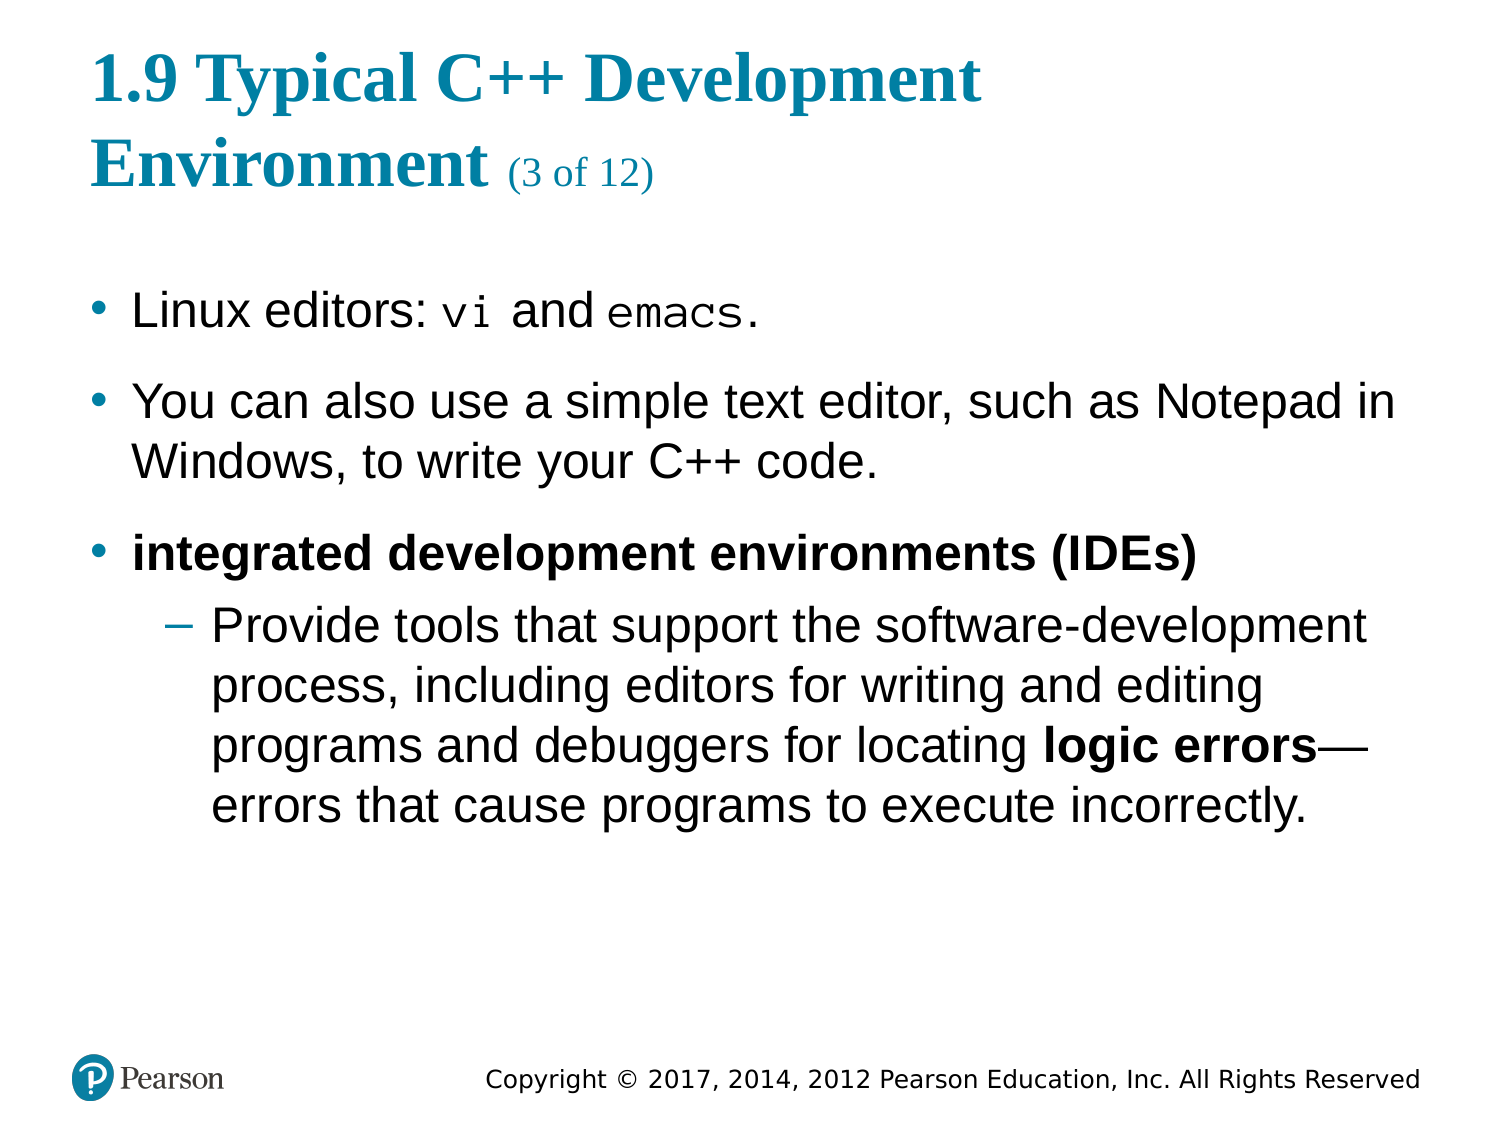

# 1.9 Typical C++ Development Environment (3 of 12)
Linux editors: vi and e macs.
You can also use a simple text editor, such as Notepad in Windows, to write your C++ code.
integrated development environments (I D E s)
Provide tools that support the software-development process, including editors for writing and editing programs and debuggers for locating logic errors—errors that cause programs to execute incorrectly.